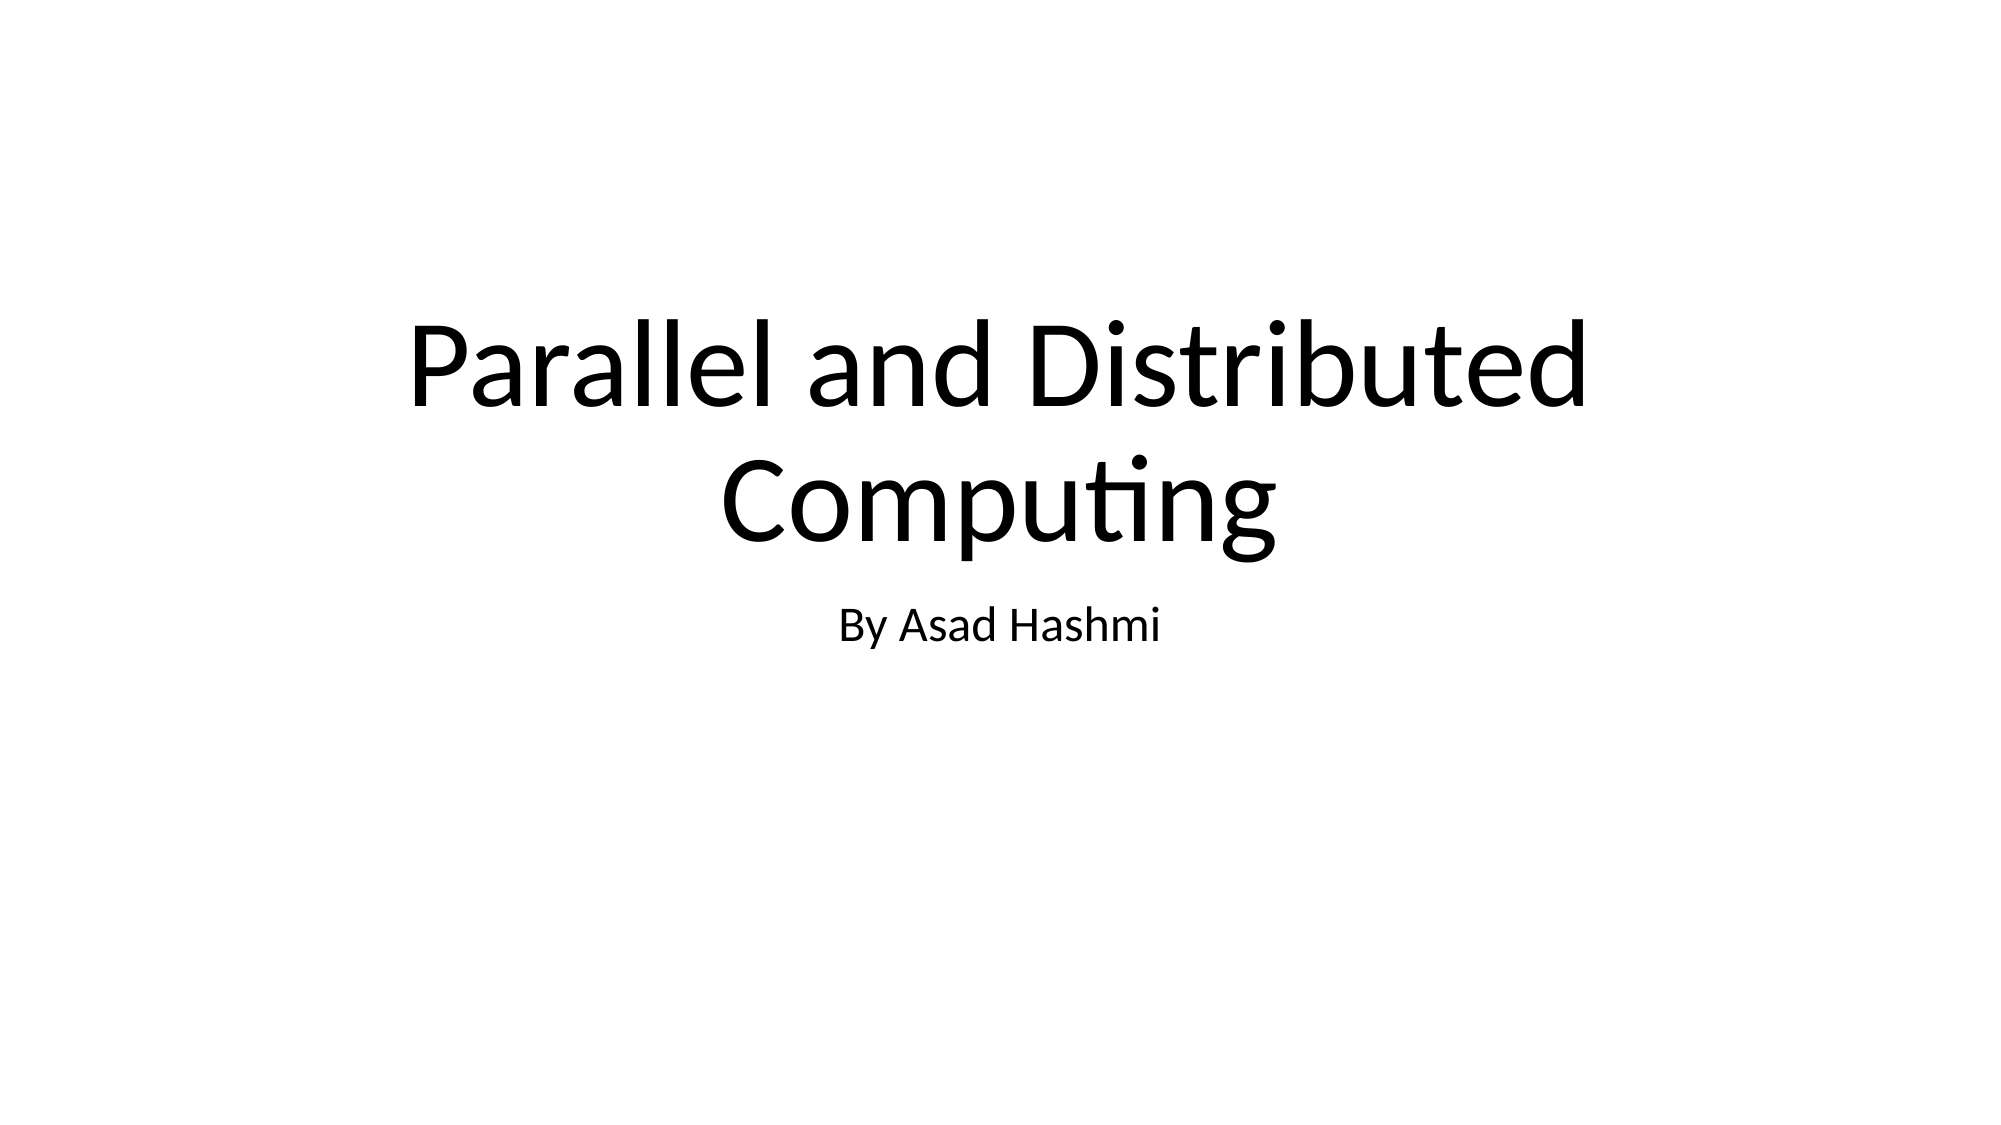

# Parallel and Distributed Computing
By Asad Hashmi